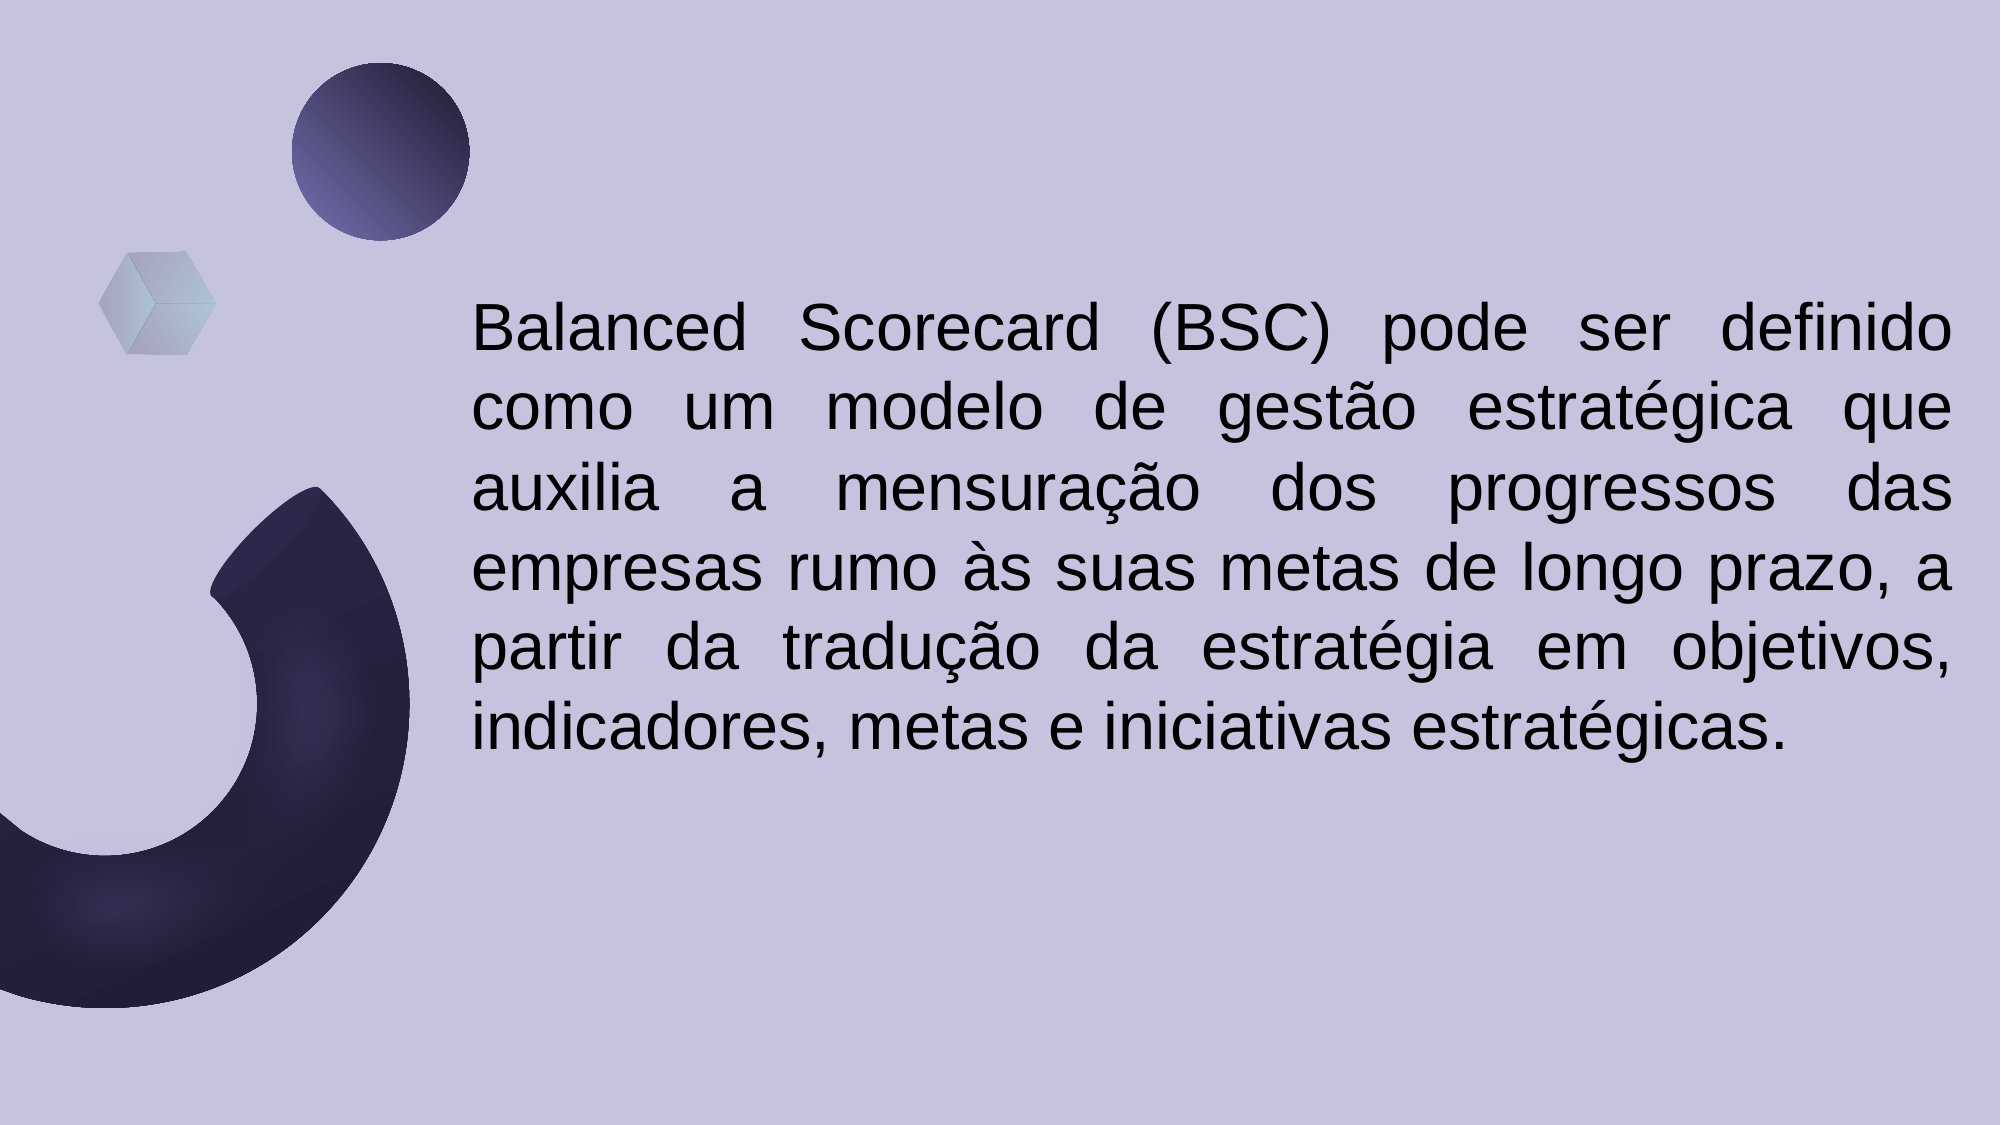

Balanced Scorecard (BSC) pode ser definido como um modelo de gestão estratégica que auxilia a mensuração dos progressos das empresas rumo às suas metas de longo prazo, a partir da tradução da estratégia em objetivos, indicadores, metas e iniciativas estratégicas.